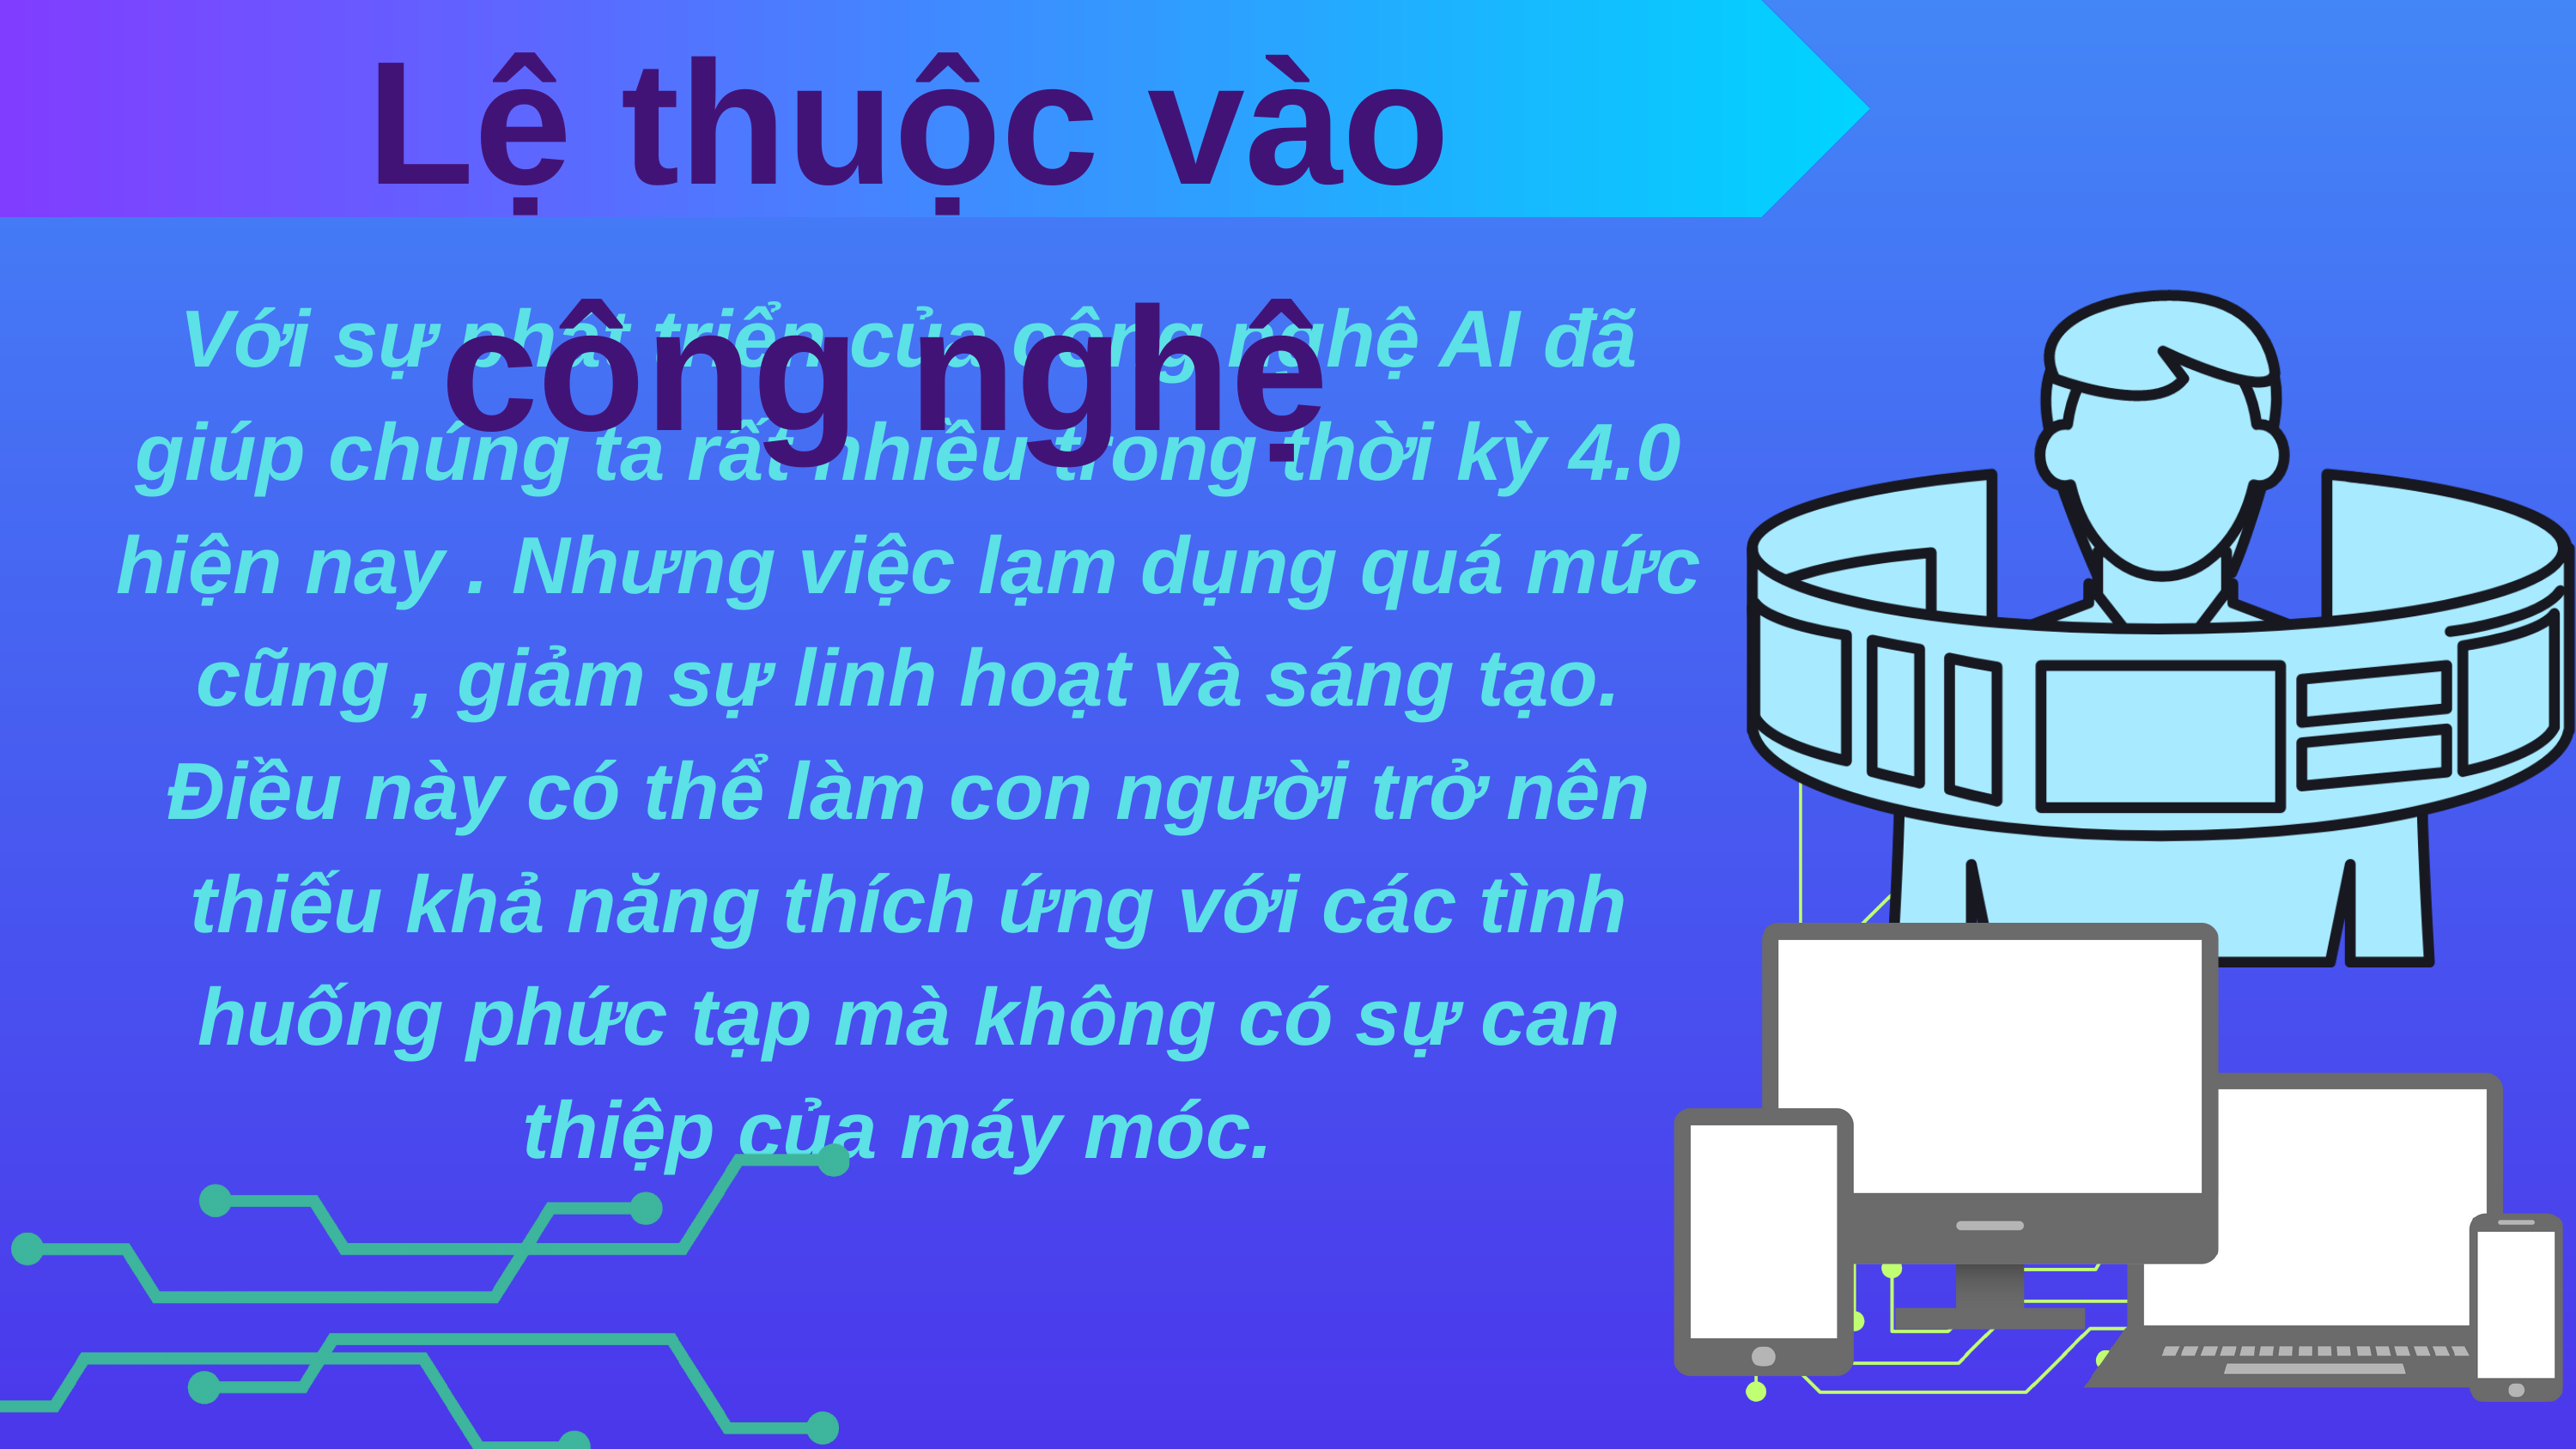

Lệ thuộc vào công nghệ
Với sự phát triển của công nghệ AI đã giúp chúng ta rất nhiều trong thời kỳ 4.0 hiện nay . Nhưng việc lạm dụng quá mức cũng , giảm sự linh hoạt và sáng tạo. Điều này có thể làm con người trở nên thiếu khả năng thích ứng với các tình huống phức tạp mà không có sự can thiệp của máy móc.